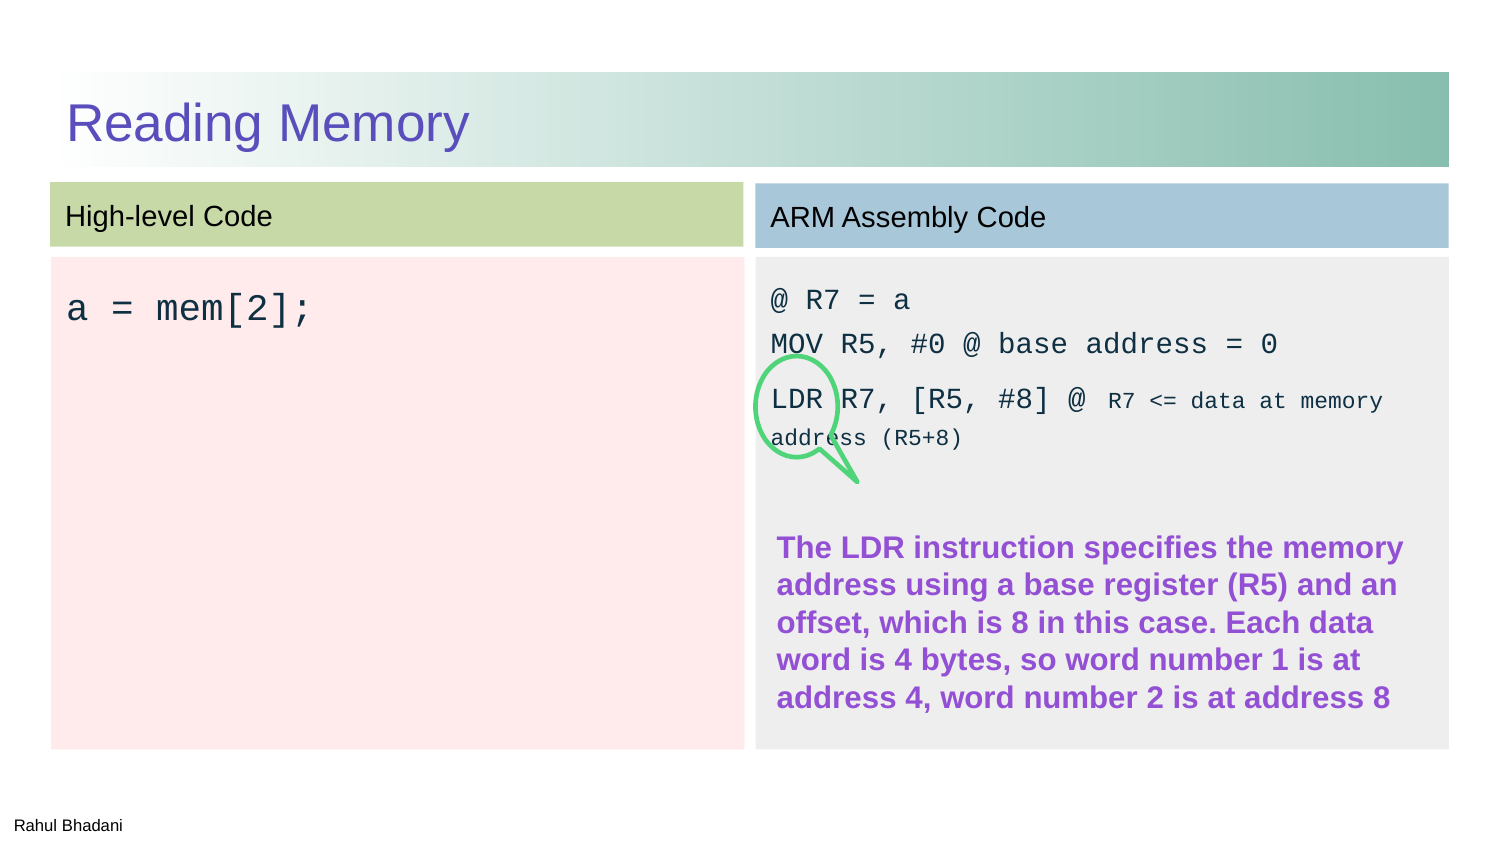

# Reading Memory
a = mem[2];
@ R7 = a
MOV R5, #0 @ base address = 0
LDR R7, [R5, #8] @ R7 <= data at memory address (R5+8)

The LDR instruction specifies the memory address using a base register (R5) and an offset, which is 8 in this case. Each data word is 4 bytes, so word number 1 is at address 4, word number 2 is at address 8